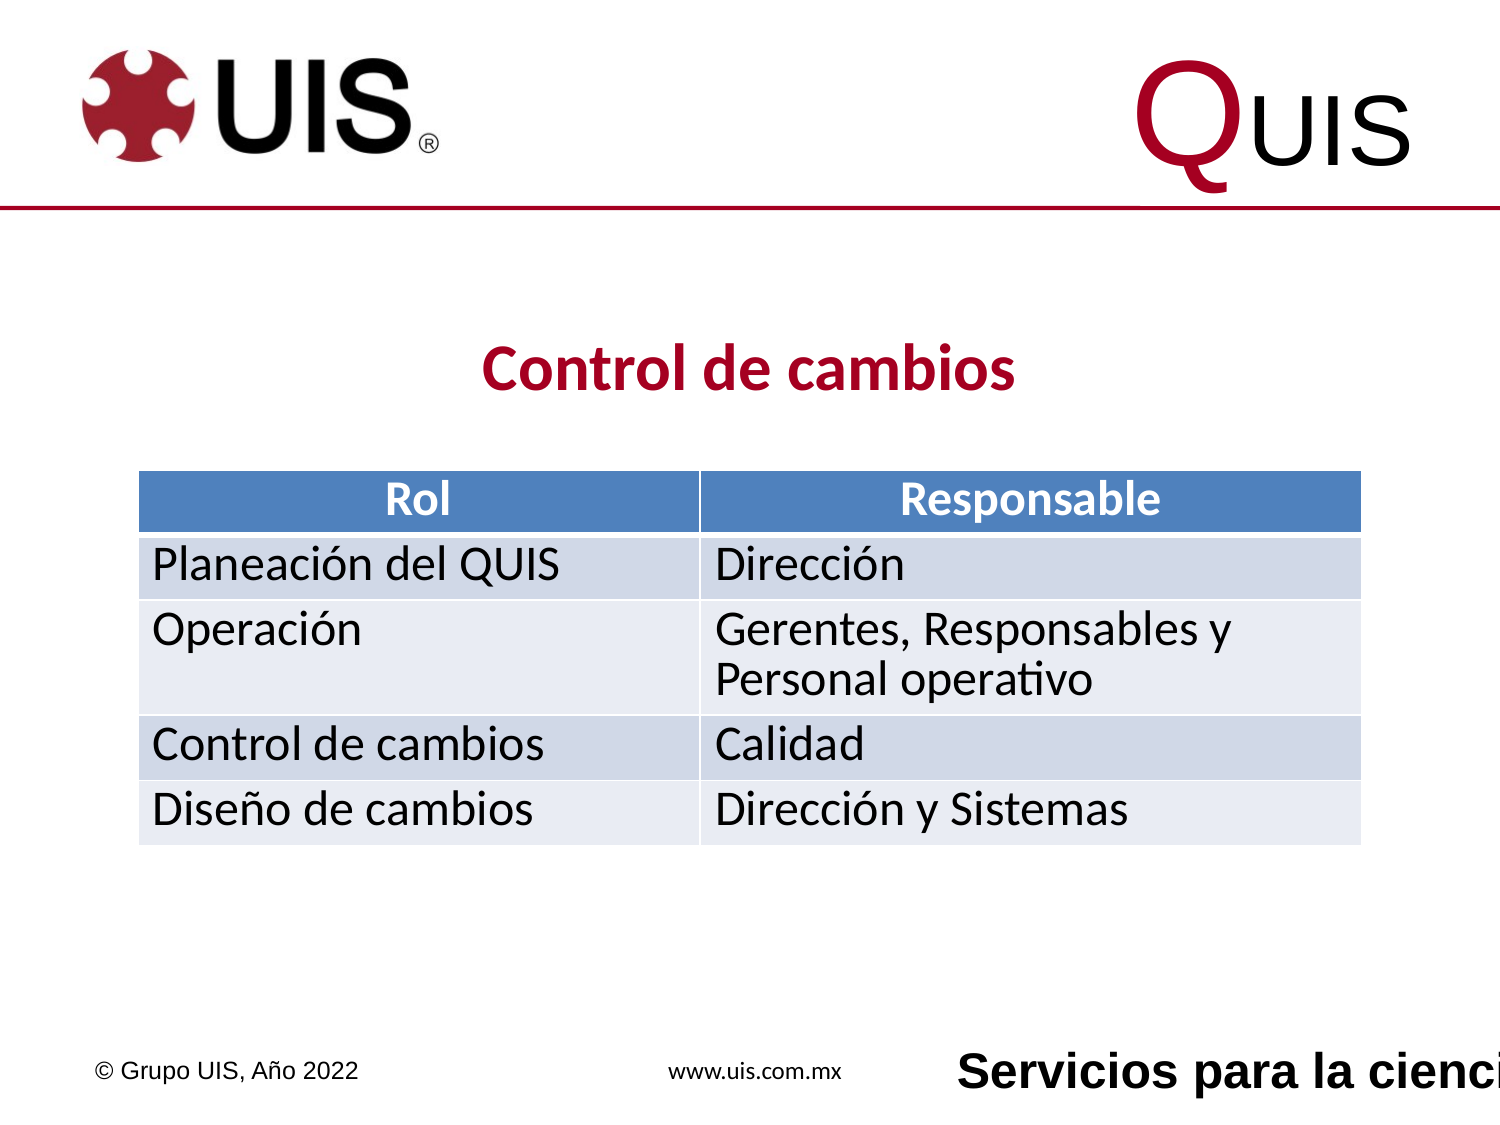

Control de cambios
| Rol | Responsable |
| --- | --- |
| Planeación del QUIS | Dirección |
| Operación | Gerentes, Responsables y Personal operativo |
| Control de cambios | Calidad |
| Diseño de cambios | Dirección y Sistemas |